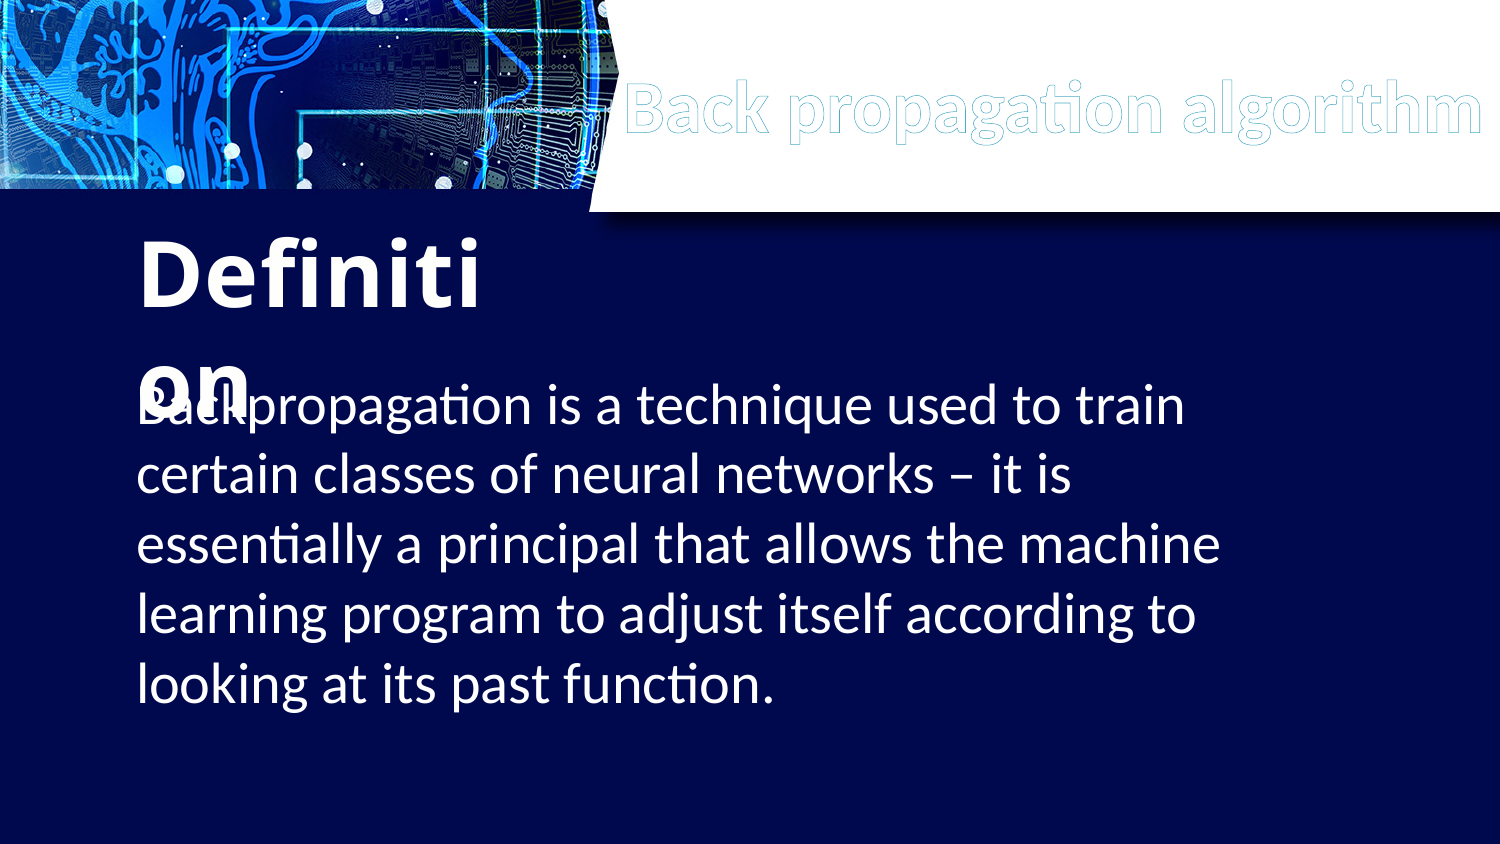

# Back propagation algorithm
Definition
Backpropagation is a technique used to train certain classes of neural networks – it is essentially a principal that allows the machine learning program to adjust itself according to looking at its past function.